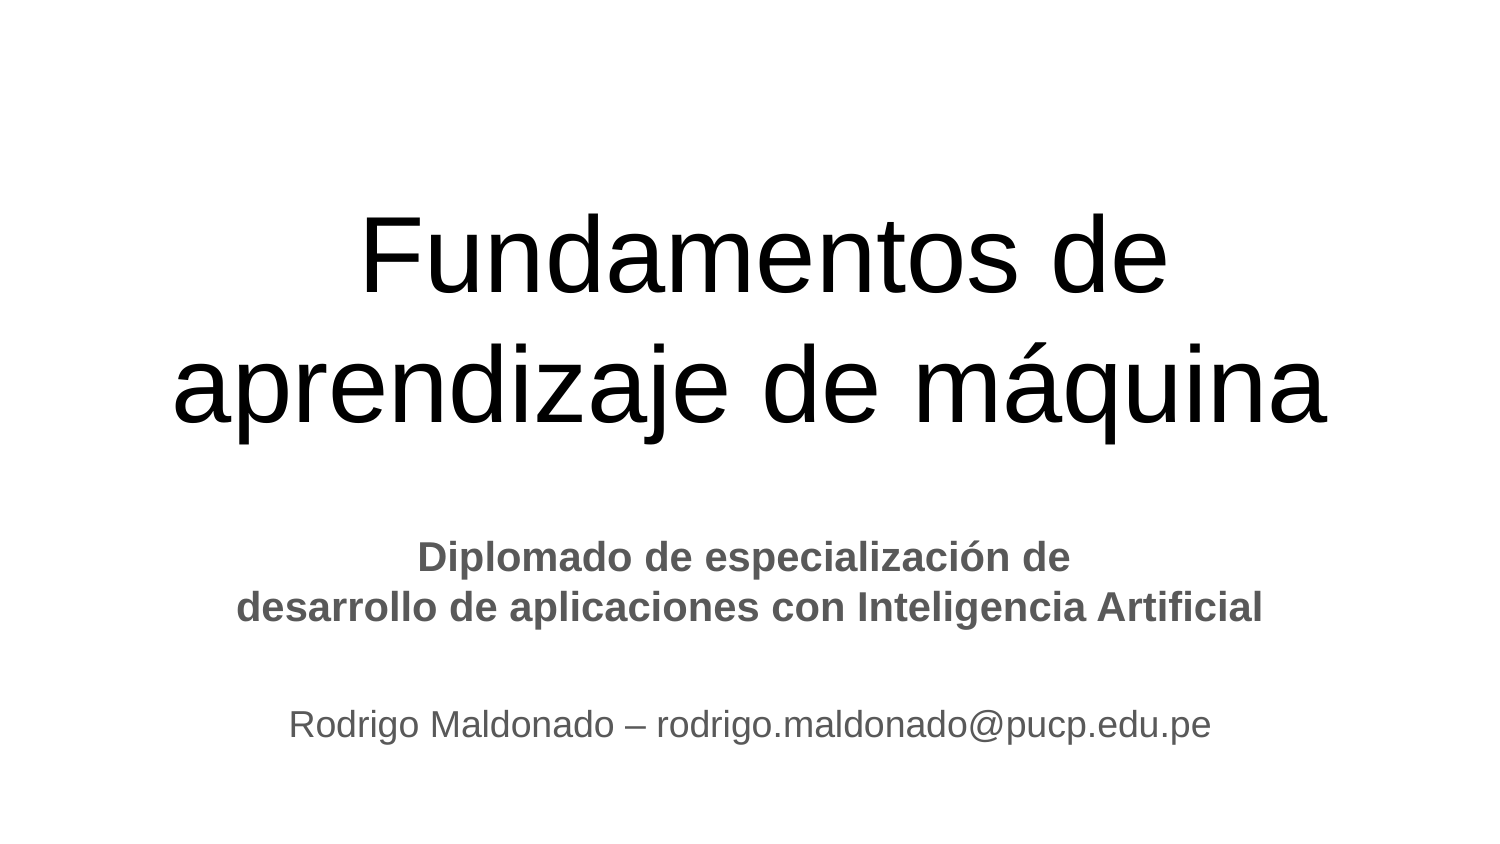

# Fundamentos de aprendizaje de máquina
Diplomado de especialización de
desarrollo de aplicaciones con Inteligencia Artificial

Rodrigo Maldonado – rodrigo.maldonado@pucp.edu.pe